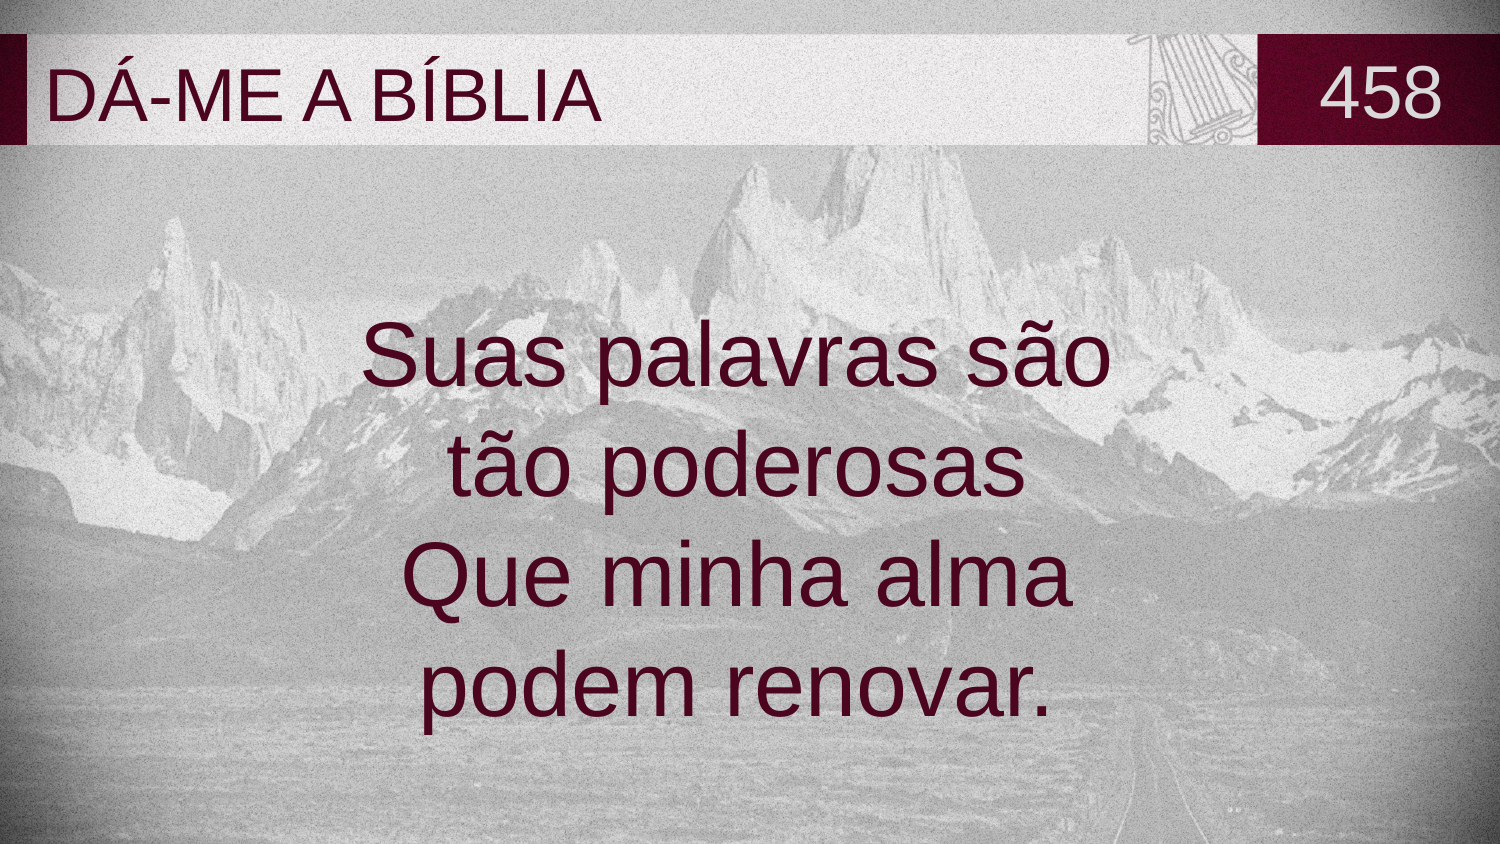

# DÁ-ME A BÍBLIA
458
Suas palavras são
tão poderosas
Que minha alma
podem renovar.